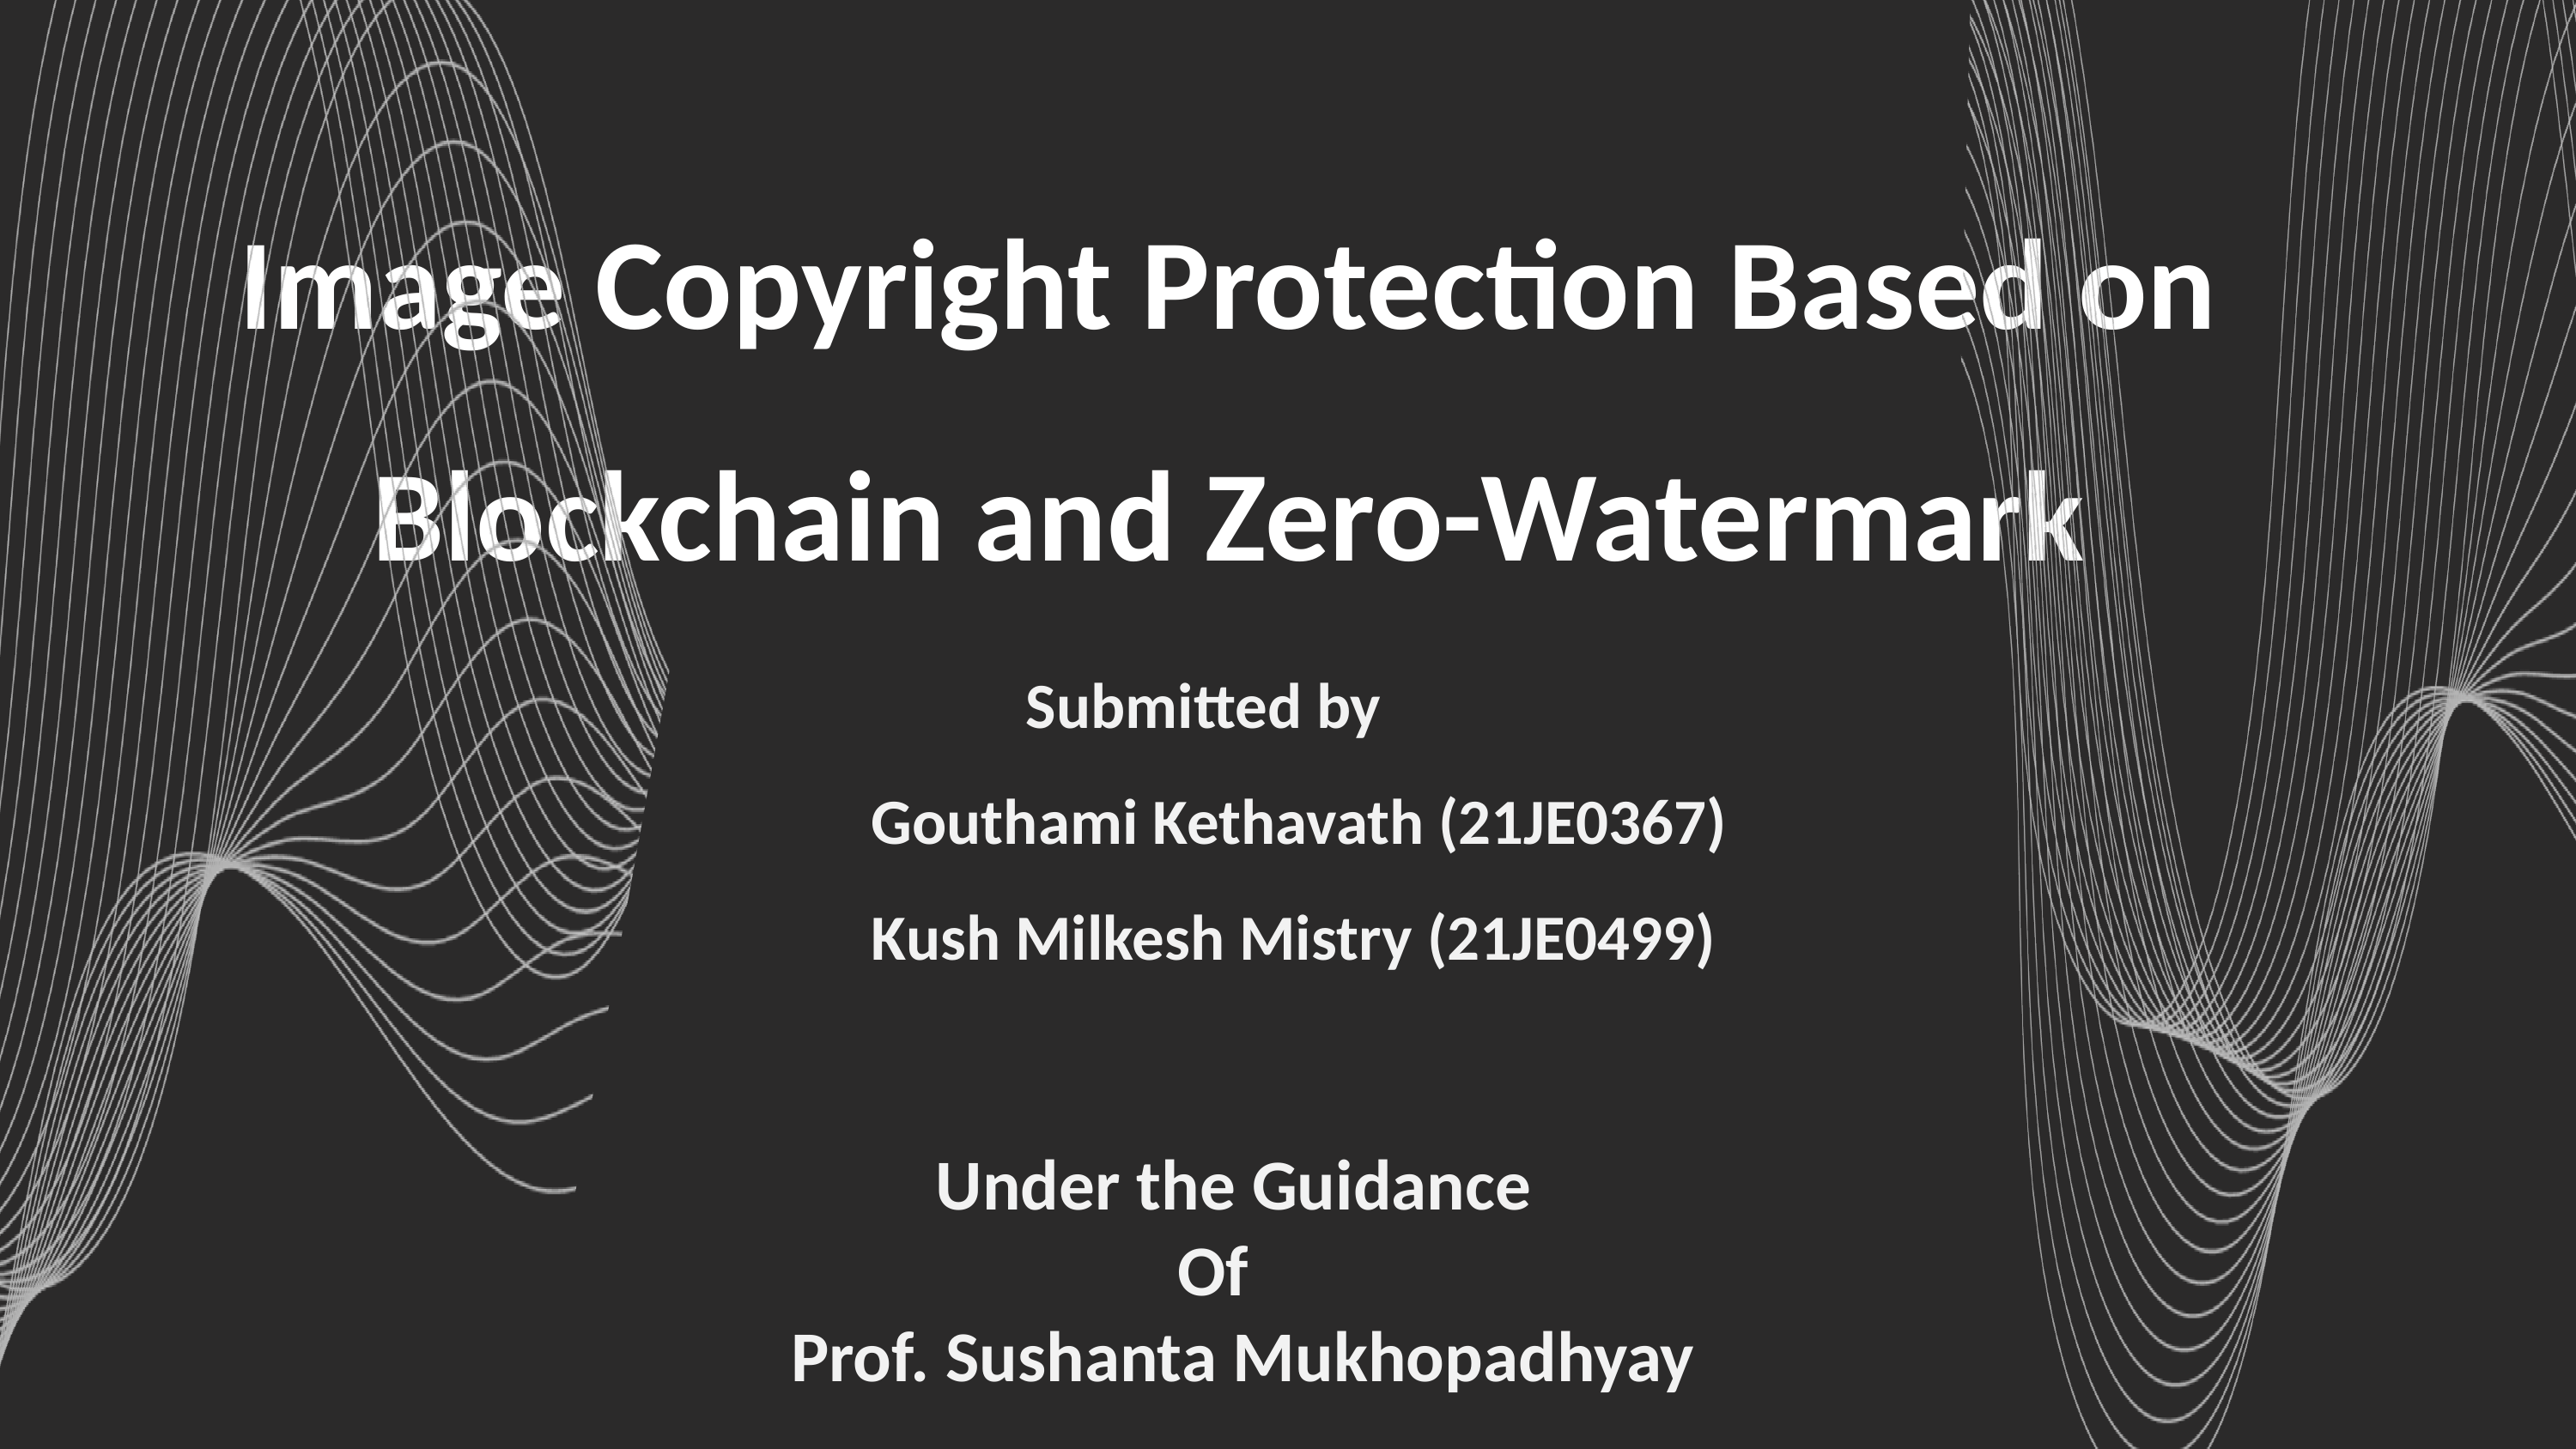

Image Copyright Protection Based on Blockchain and Zero-Watermark

            Submitted by
Gouthami Kethavath (21JE0367)
Kush Milkesh Mistry (21JE0499)
          Under the Guidance
                         Of
 Prof. Sushanta Mukhopadhyay